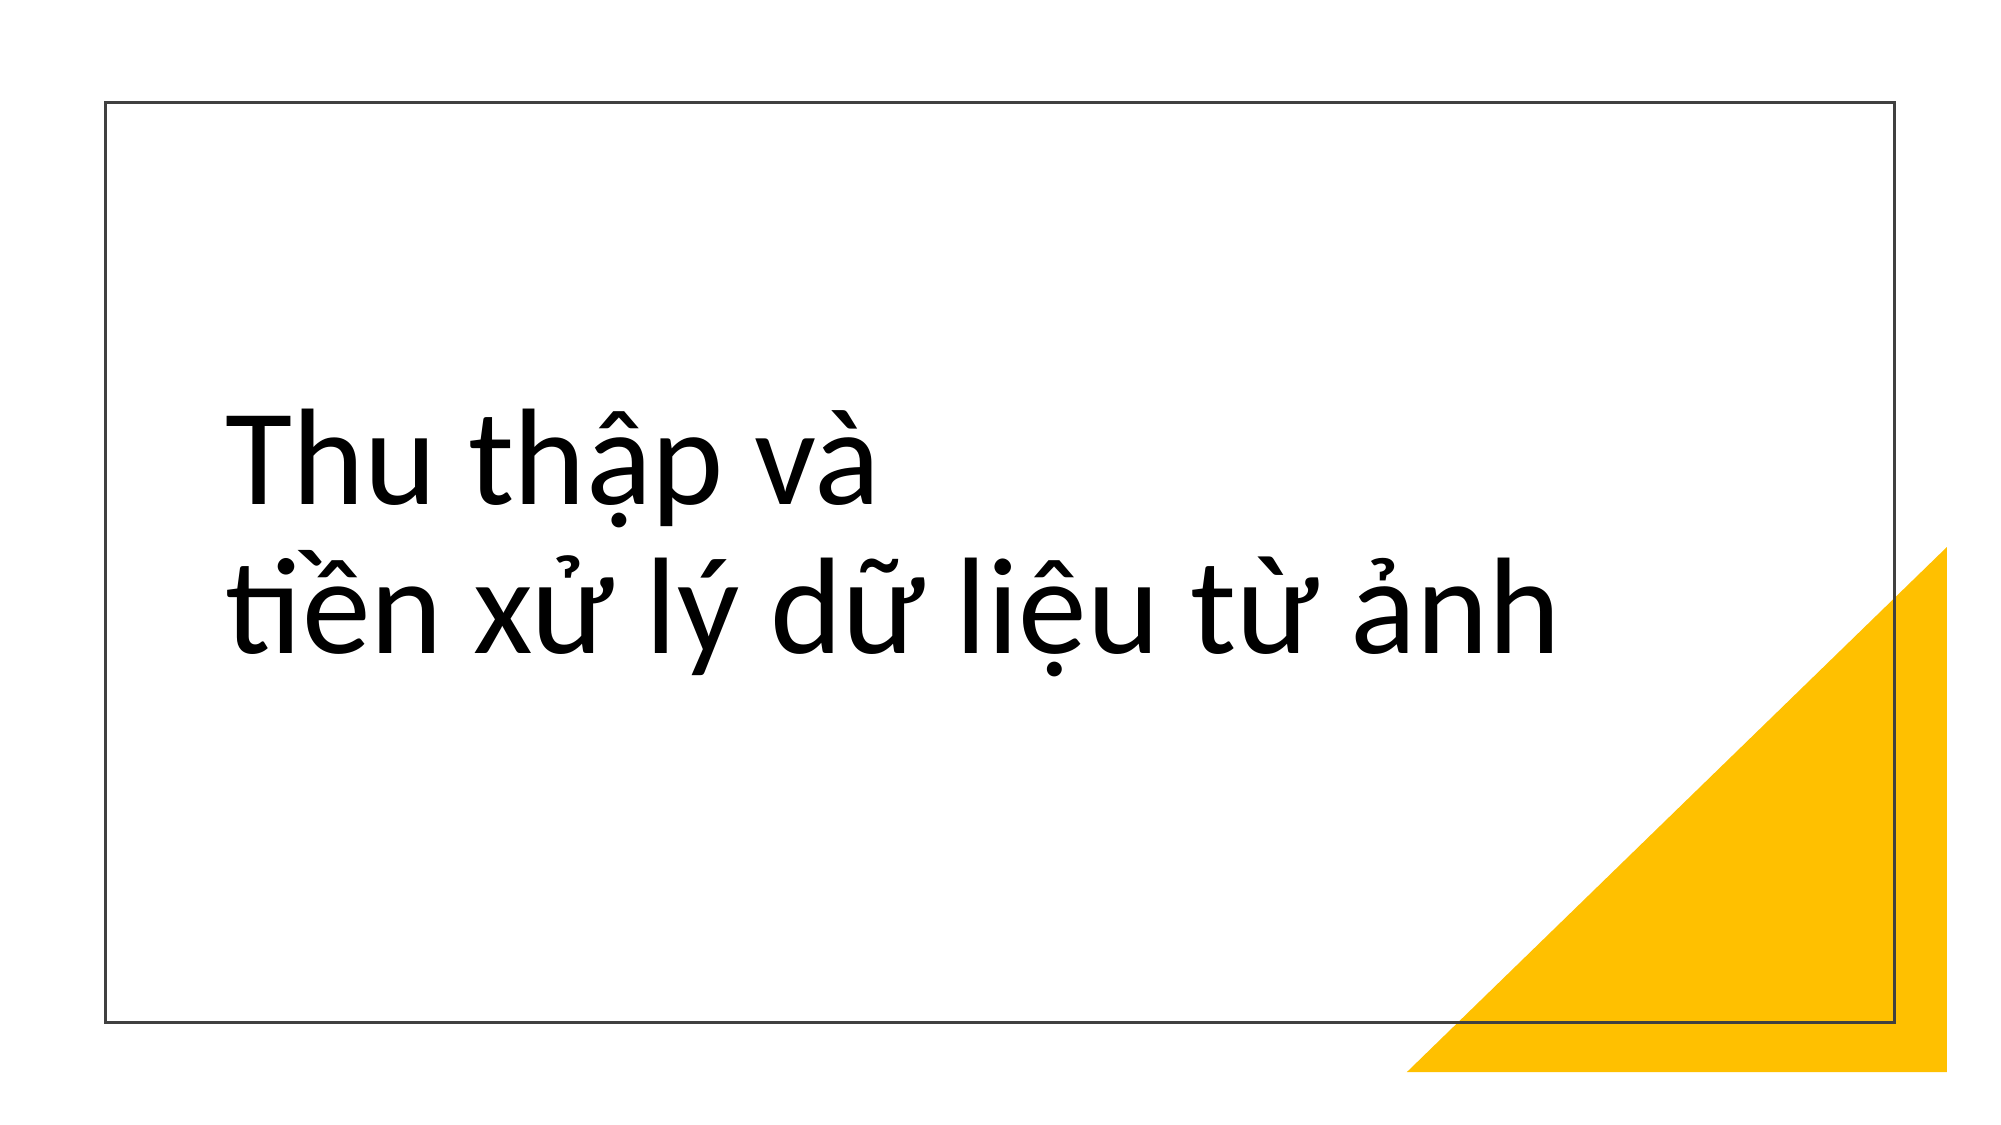

# Thu thập và tiền xử lý dữ liệu từ ảnh